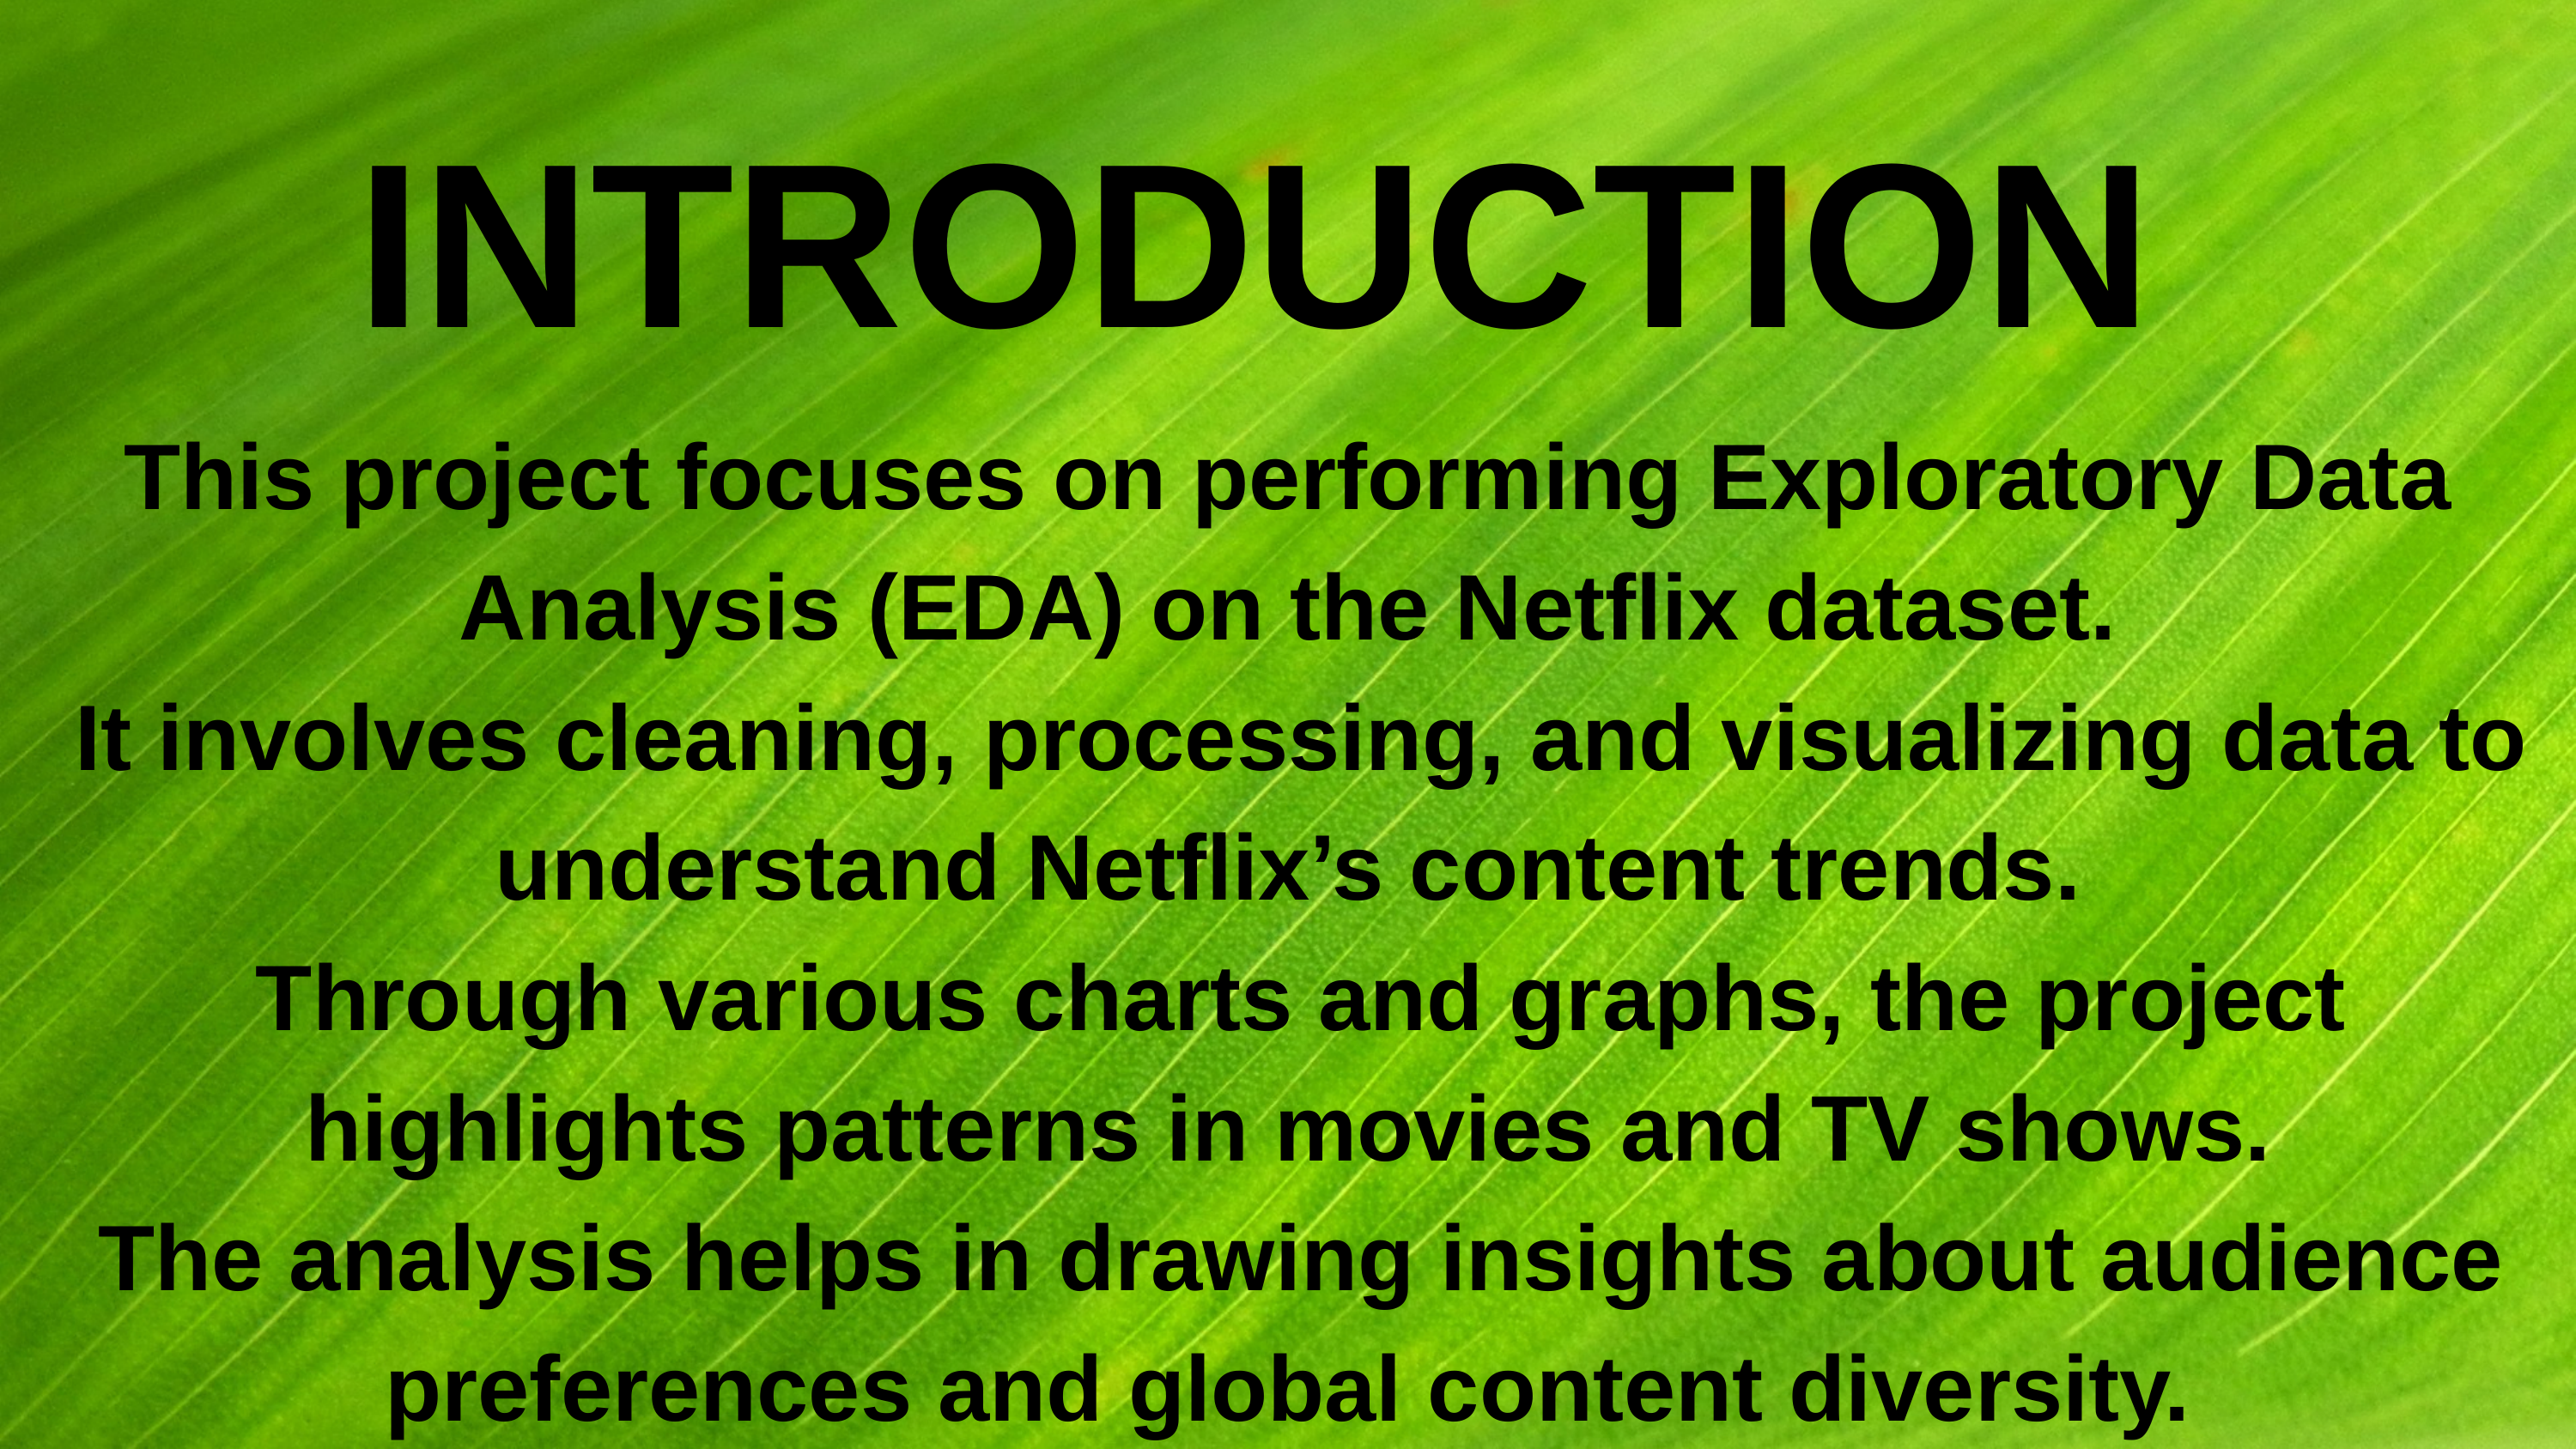

INTRODUCTION
This project focuses on performing Exploratory Data Analysis (EDA) on the Netflix dataset.
 It involves cleaning, processing, and visualizing data to understand Netflix’s content trends.
 Through various charts and graphs, the project highlights patterns in movies and TV shows.
 The analysis helps in drawing insights about audience preferences and global content diversity.